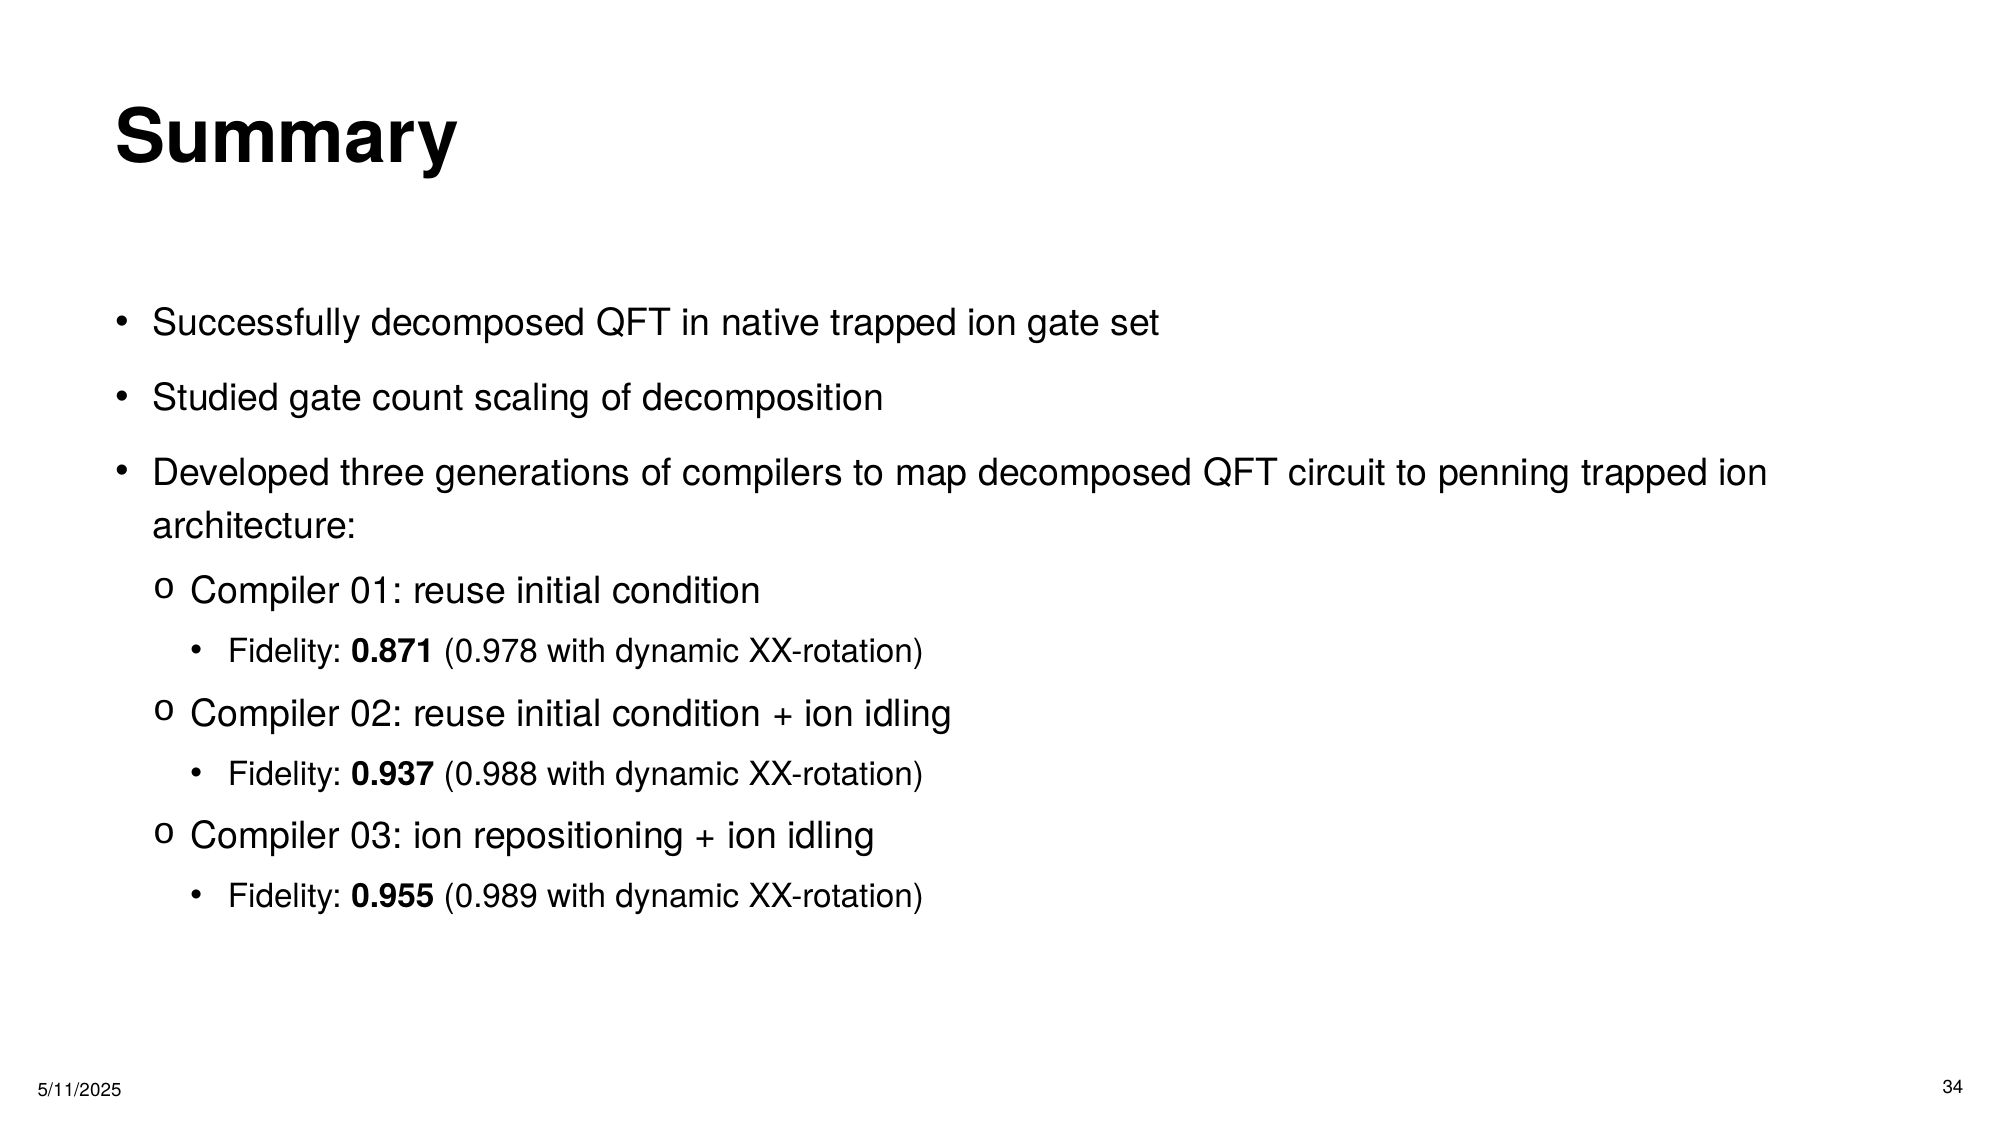

# Summary
Successfully decomposed QFT in native trapped ion gate set
Studied gate count scaling of decomposition
Developed three generations of compilers to map decomposed QFT circuit to penning trapped ion architecture:
Compiler 01: reuse initial condition
Fidelity: 0.871 (0.978 with dynamic XX-rotation)
Compiler 02: reuse initial condition + ion idling
Fidelity: 0.937 (0.988 with dynamic XX-rotation)
Compiler 03: ion repositioning + ion idling
Fidelity: 0.955 (0.989 with dynamic XX-rotation)

5/11/2025

34